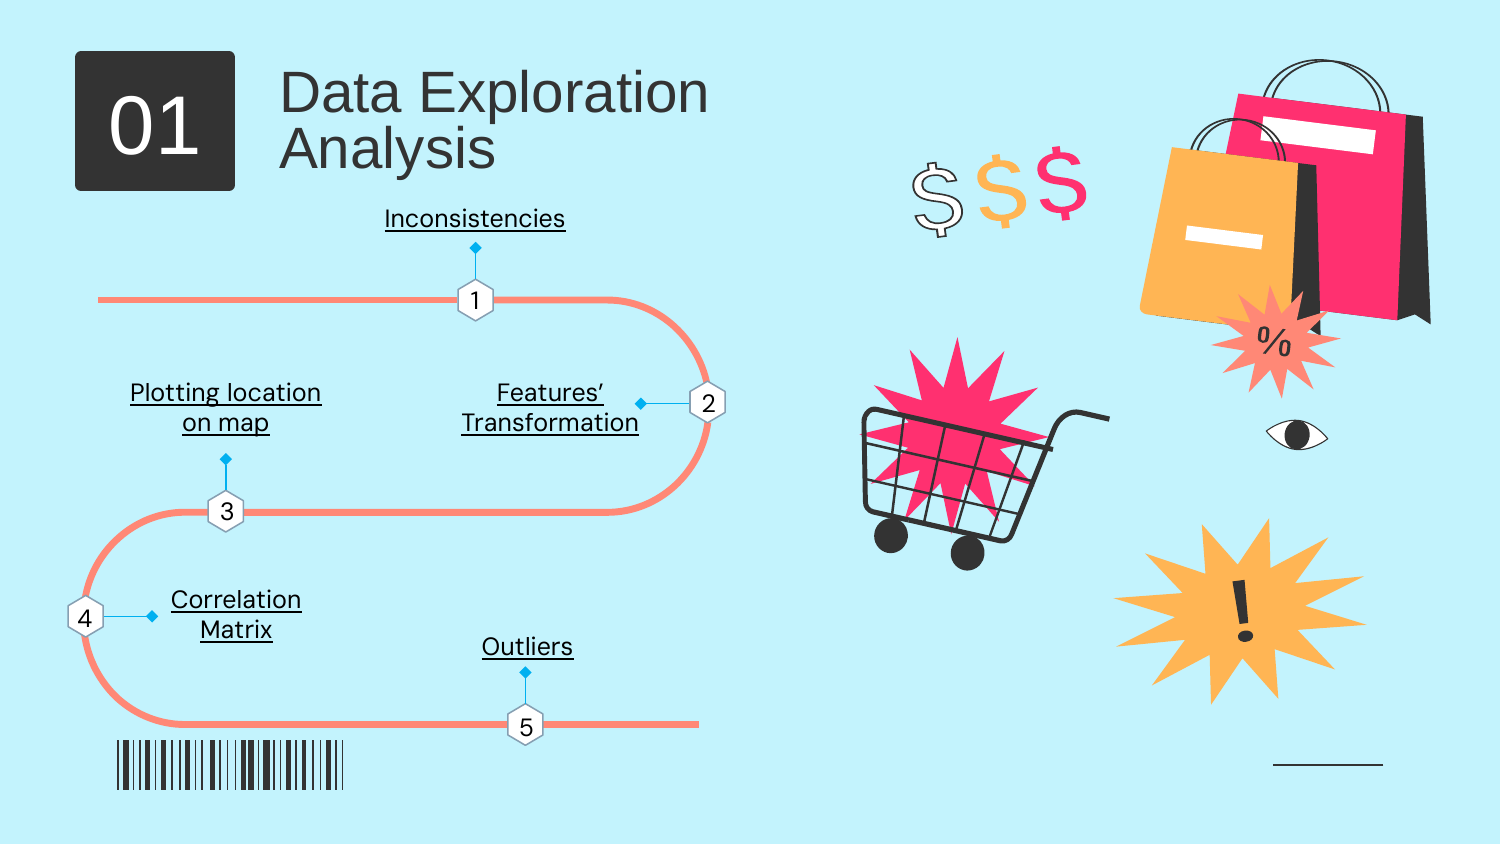

# Data Exploration Analysis

01

Inconsistencies

1

Features’ Transformation
Plotting location on map
2

3

Correlation Matrix
4
Outliers
5